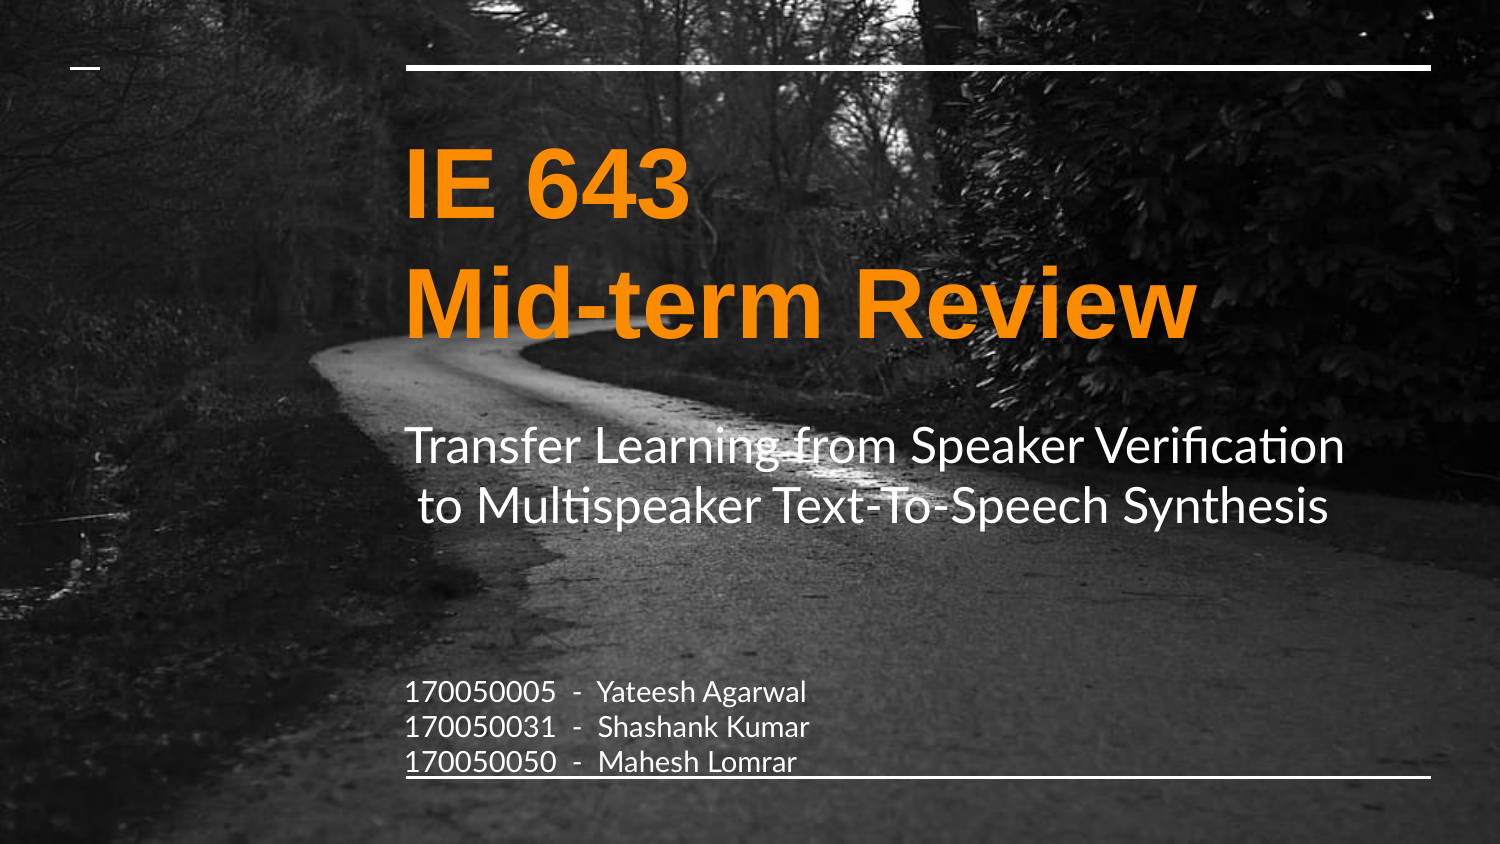

# IE 643
Mid-term Review
Transfer Learning from Speaker Veriﬁcation
 to Multispeaker Text-To-Speech Synthesis

170050005  -  Yateesh Agarwal
170050031  -  Shashank Kumar
170050050  -  Mahesh Lomrar